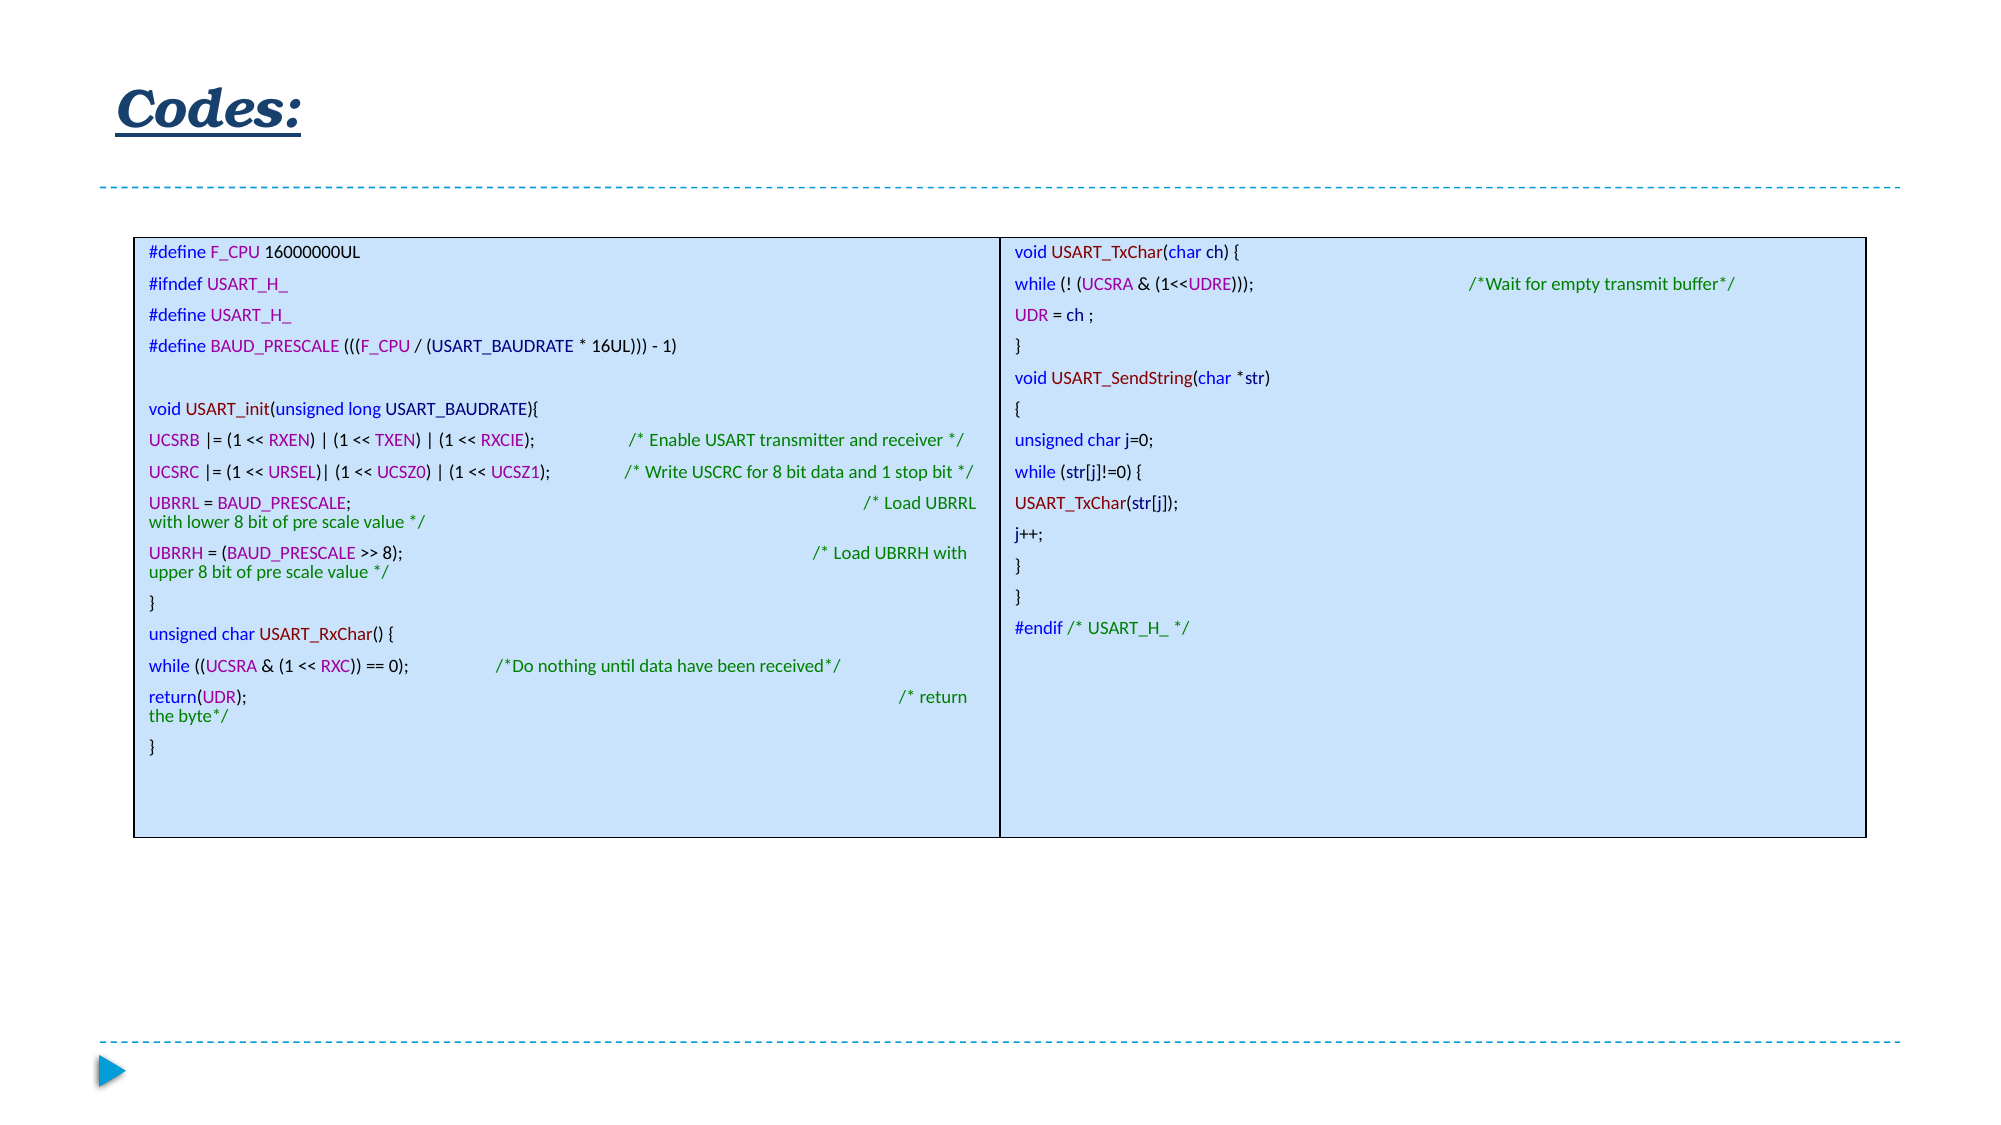

# Codes:
| #define F\_CPU 16000000UL #ifndef USART\_H\_ #define USART\_H\_ #define BAUD\_PRESCALE (((F\_CPU / (USART\_BAUDRATE \* 16UL))) - 1)   void USART\_init(unsigned long USART\_BAUDRATE){ UCSRB |= (1 << RXEN) | (1 << TXEN) | (1 << RXCIE); /\* Enable USART transmitter and receiver \*/ UCSRC |= (1 << URSEL)| (1 << UCSZ0) | (1 << UCSZ1); /\* Write USCRC for 8 bit data and 1 stop bit \*/ UBRRL = BAUD\_PRESCALE; /\* Load UBRRL with lower 8 bit of pre scale value \*/ UBRRH = (BAUD\_PRESCALE >> 8); /\* Load UBRRH with upper 8 bit of pre scale value \*/ } unsigned char USART\_RxChar() { while ((UCSRA & (1 << RXC)) == 0); /\*Do nothing until data have been received\*/ return(UDR); /\* return the byte\*/ } | void USART\_TxChar(char ch) { while (! (UCSRA & (1<<UDRE))); /\*Wait for empty transmit buffer\*/ UDR = ch ; } void USART\_SendString(char \*str) { unsigned char j=0; while (str[j]!=0) { USART\_TxChar(str[j]); j++; } } #endif /\* USART\_H\_ \*/ |
| --- | --- |
98